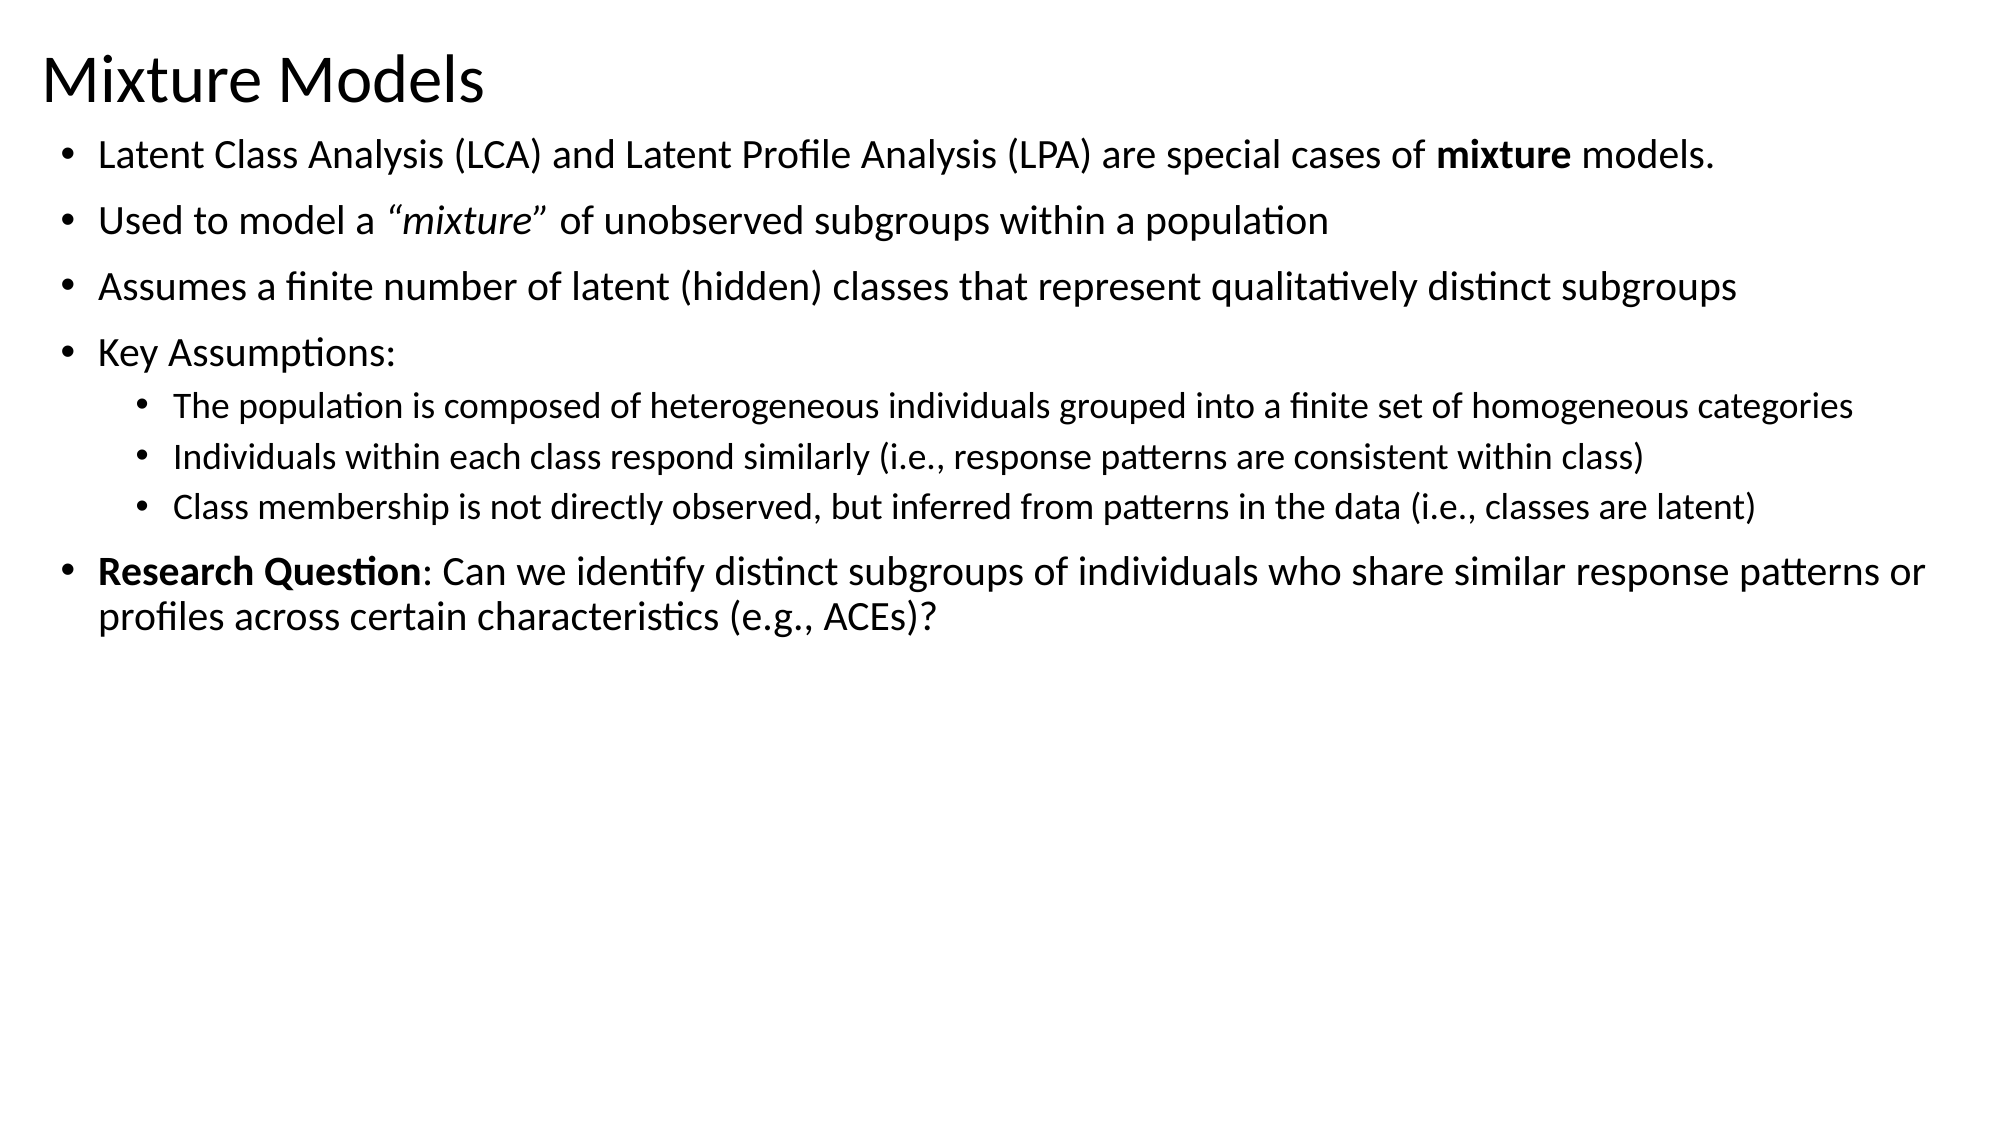

Mixture Models
Latent Class Analysis (LCA) and Latent Profile Analysis (LPA) are special cases of mixture models.
Used to model a “mixture” of unobserved subgroups within a population
Assumes a finite number of latent (hidden) classes that represent qualitatively distinct subgroups
Key Assumptions:
The population is composed of heterogeneous individuals grouped into a finite set of homogeneous categories
Individuals within each class respond similarly (i.e., response patterns are consistent within class)
Class membership is not directly observed, but inferred from patterns in the data (i.e., classes are latent)
Research Question: Can we identify distinct subgroups of individuals who share similar response patterns or profiles across certain characteristics (e.g., ACEs)?